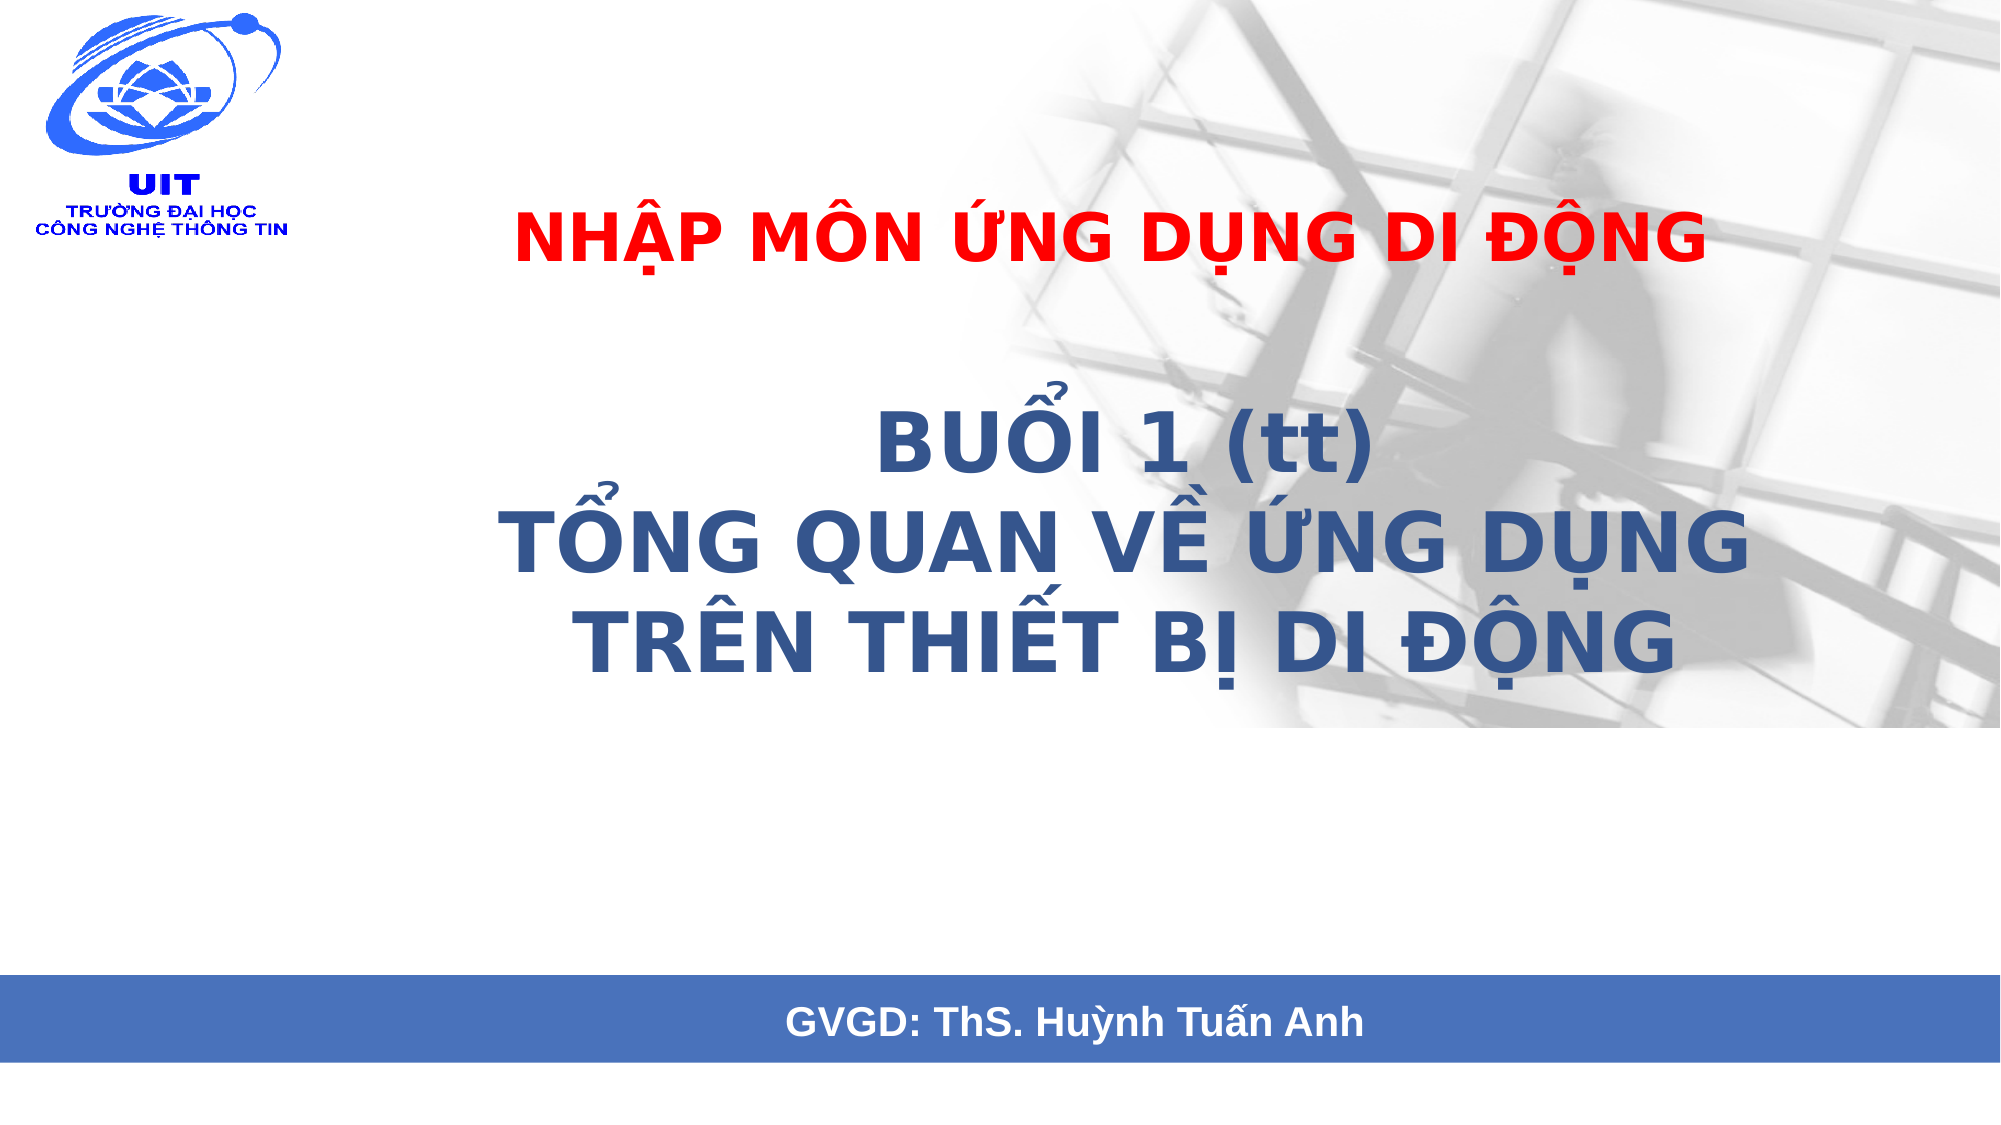

# NHẬP MÔN ỨNG DỤNG DI ĐỘNG
BUỔI 1 (tt)
TỔNG QUAN VỀ ỨNG DỤNG TRÊN THIẾT BỊ DI ĐỘNG
GVGD: ThS. Huỳnh Tuấn Anh